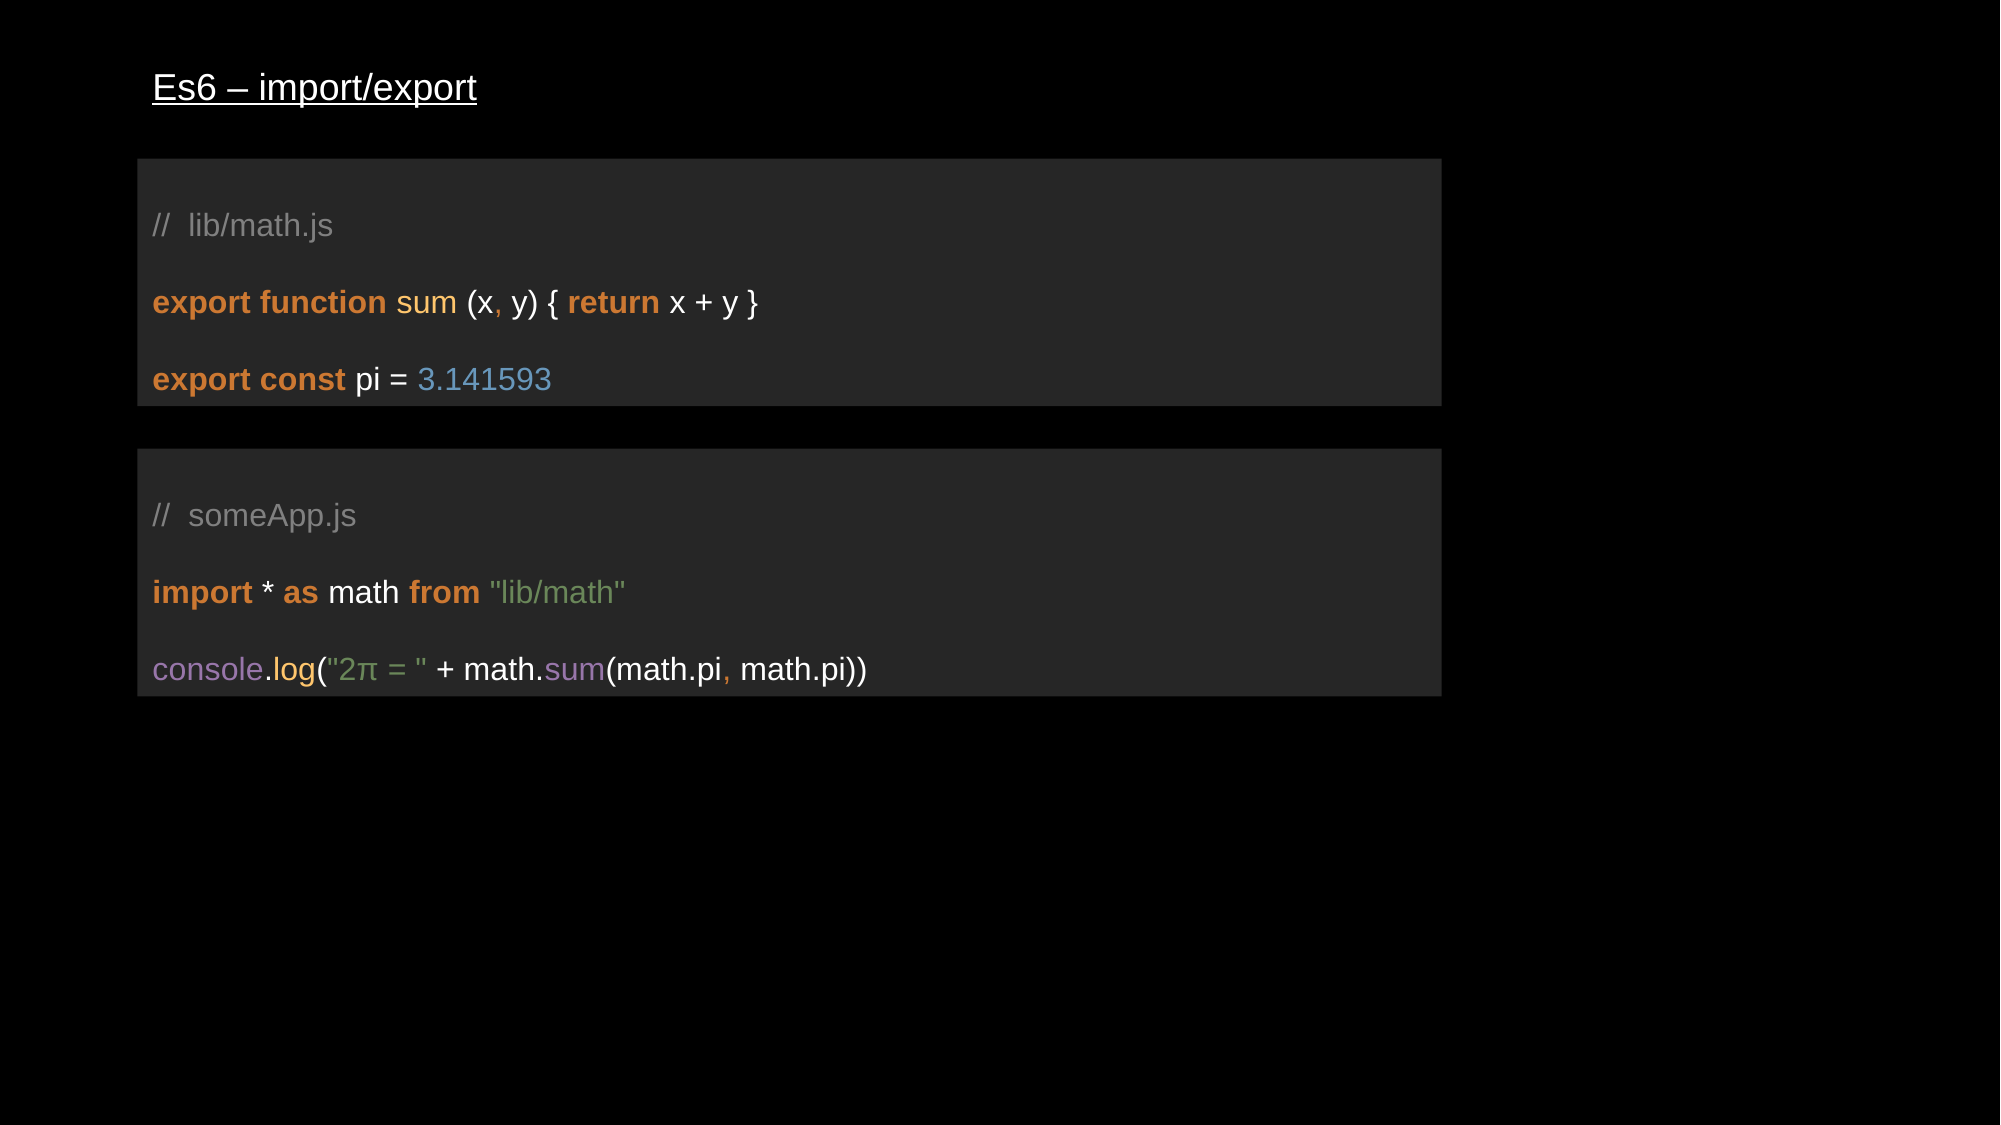

# Es6 – import/export
//  lib/math.js
export function sum (x, y) { return x + y }
export const pi = 3.141593
//  someApp.js
import * as math from "lib/math"
console.log("2π = " + math.sum(math.pi, math.pi))